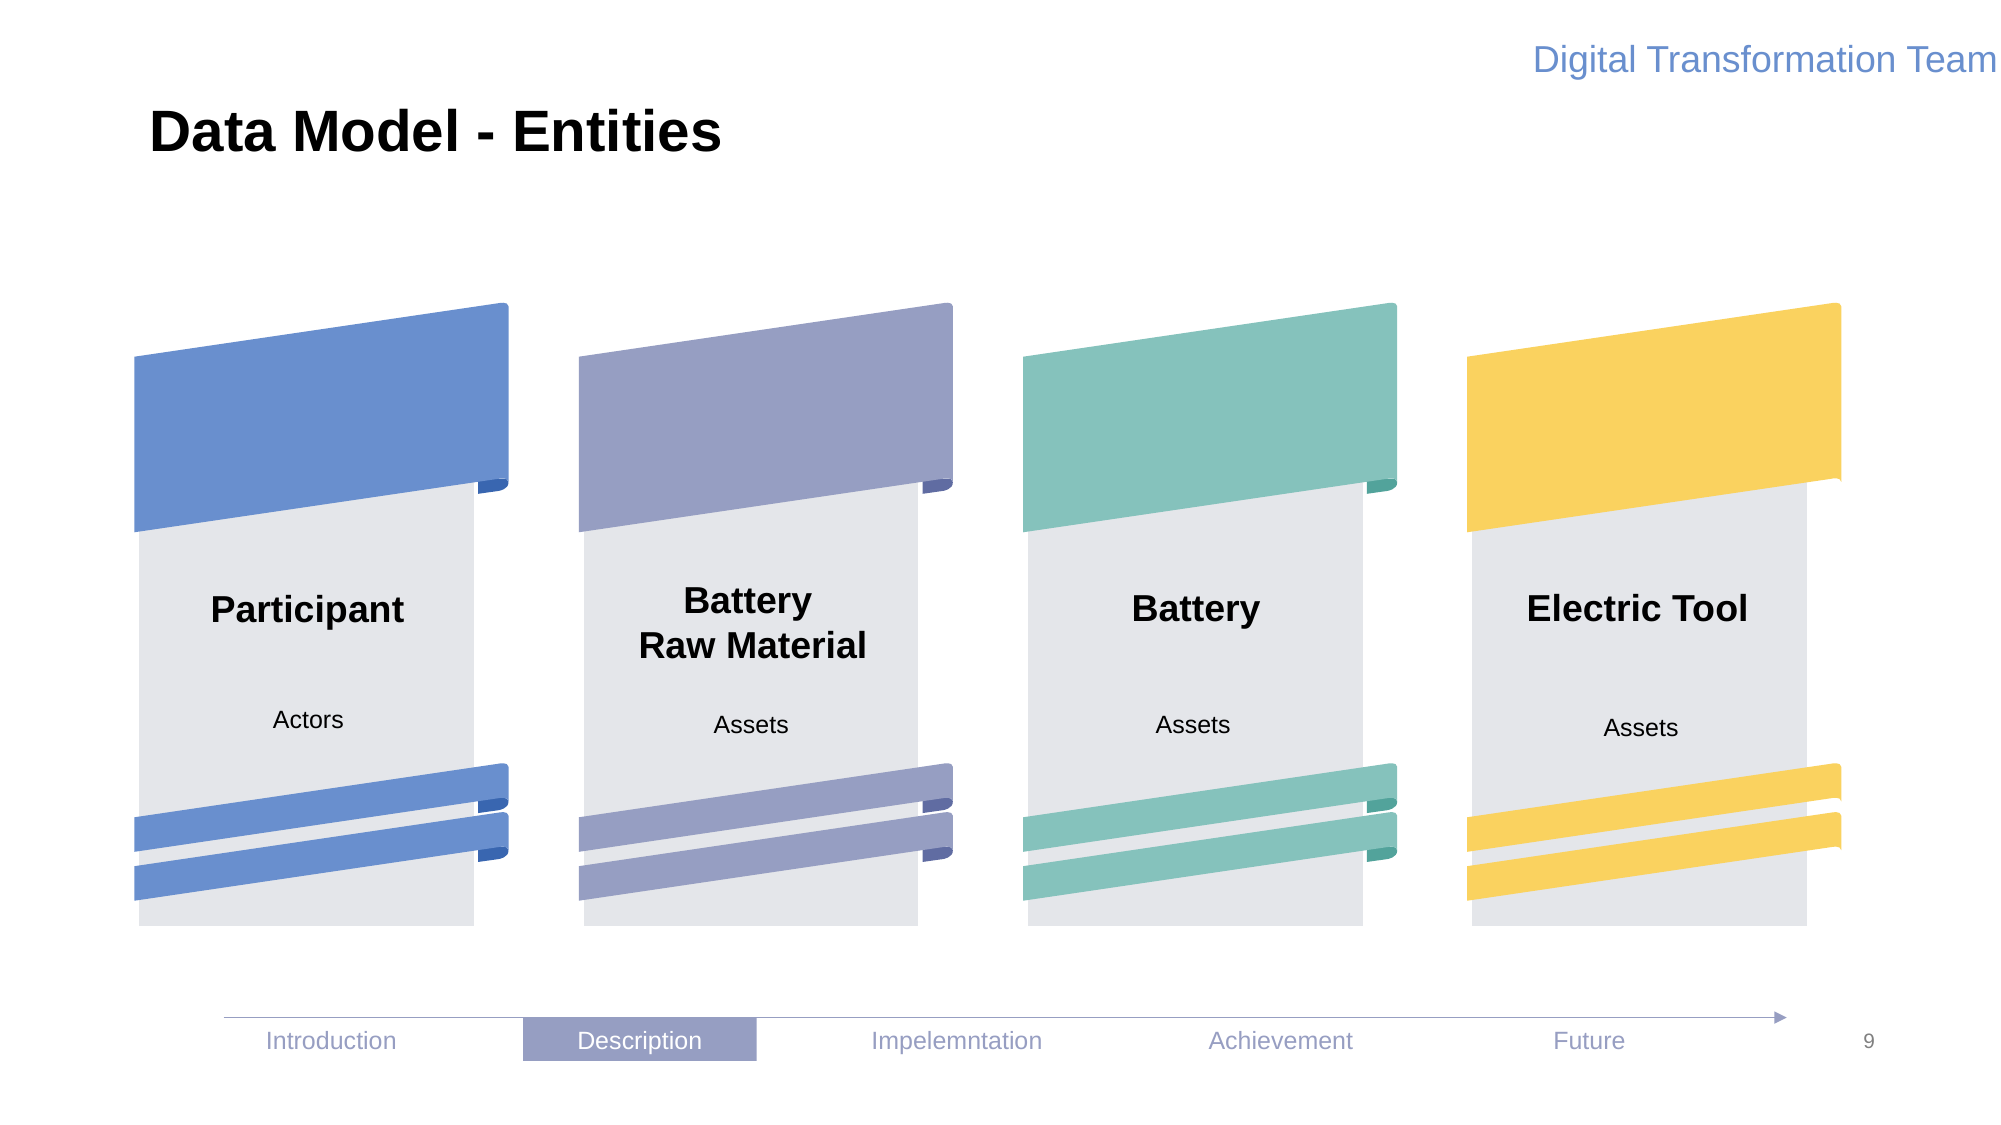

Digital Transformation Team
# Data Model - Entities

Battery
Raw Material
Electric Tool
Battery
Participant
Actors
Assets
Assets
Assets

Achievement
Future
Introduction
Description
Impelemntation
9